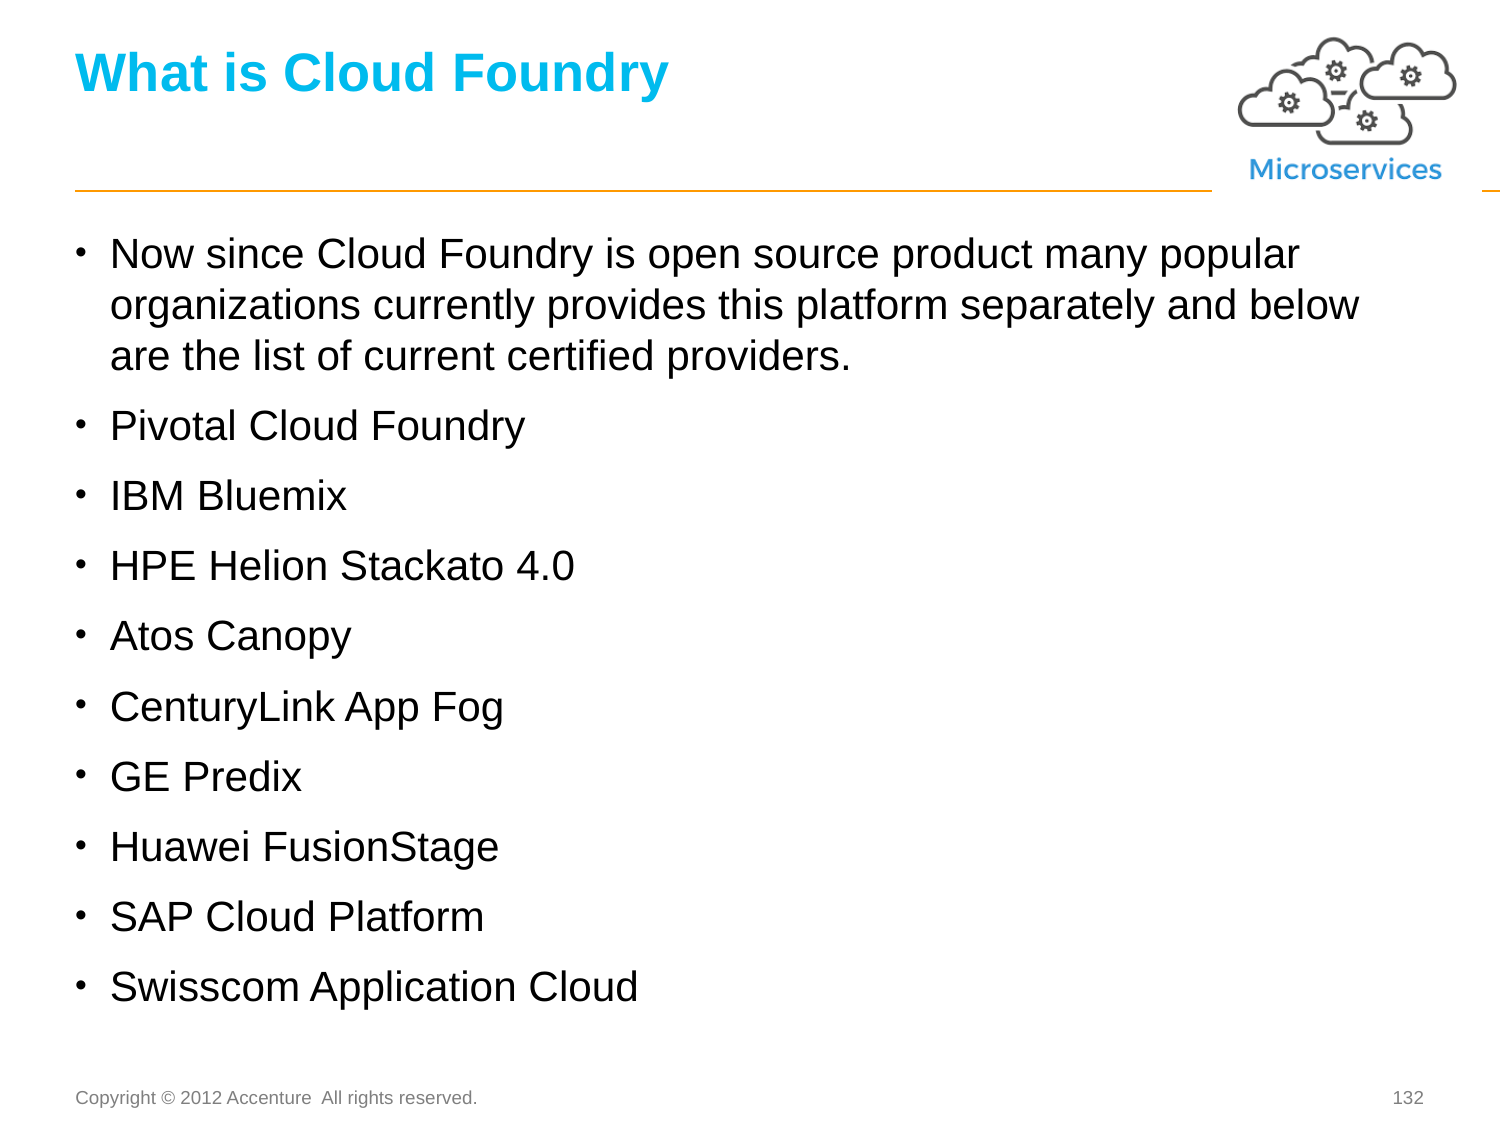

# What is Cloud Foundry
Now since Cloud Foundry is open source product many popular organizations currently provides this platform separately and below are the list of current certified providers.
Pivotal Cloud Foundry
IBM Bluemix
HPE Helion Stackato 4.0
Atos Canopy
CenturyLink App Fog
GE Predix
Huawei FusionStage
SAP Cloud Platform
Swisscom Application Cloud